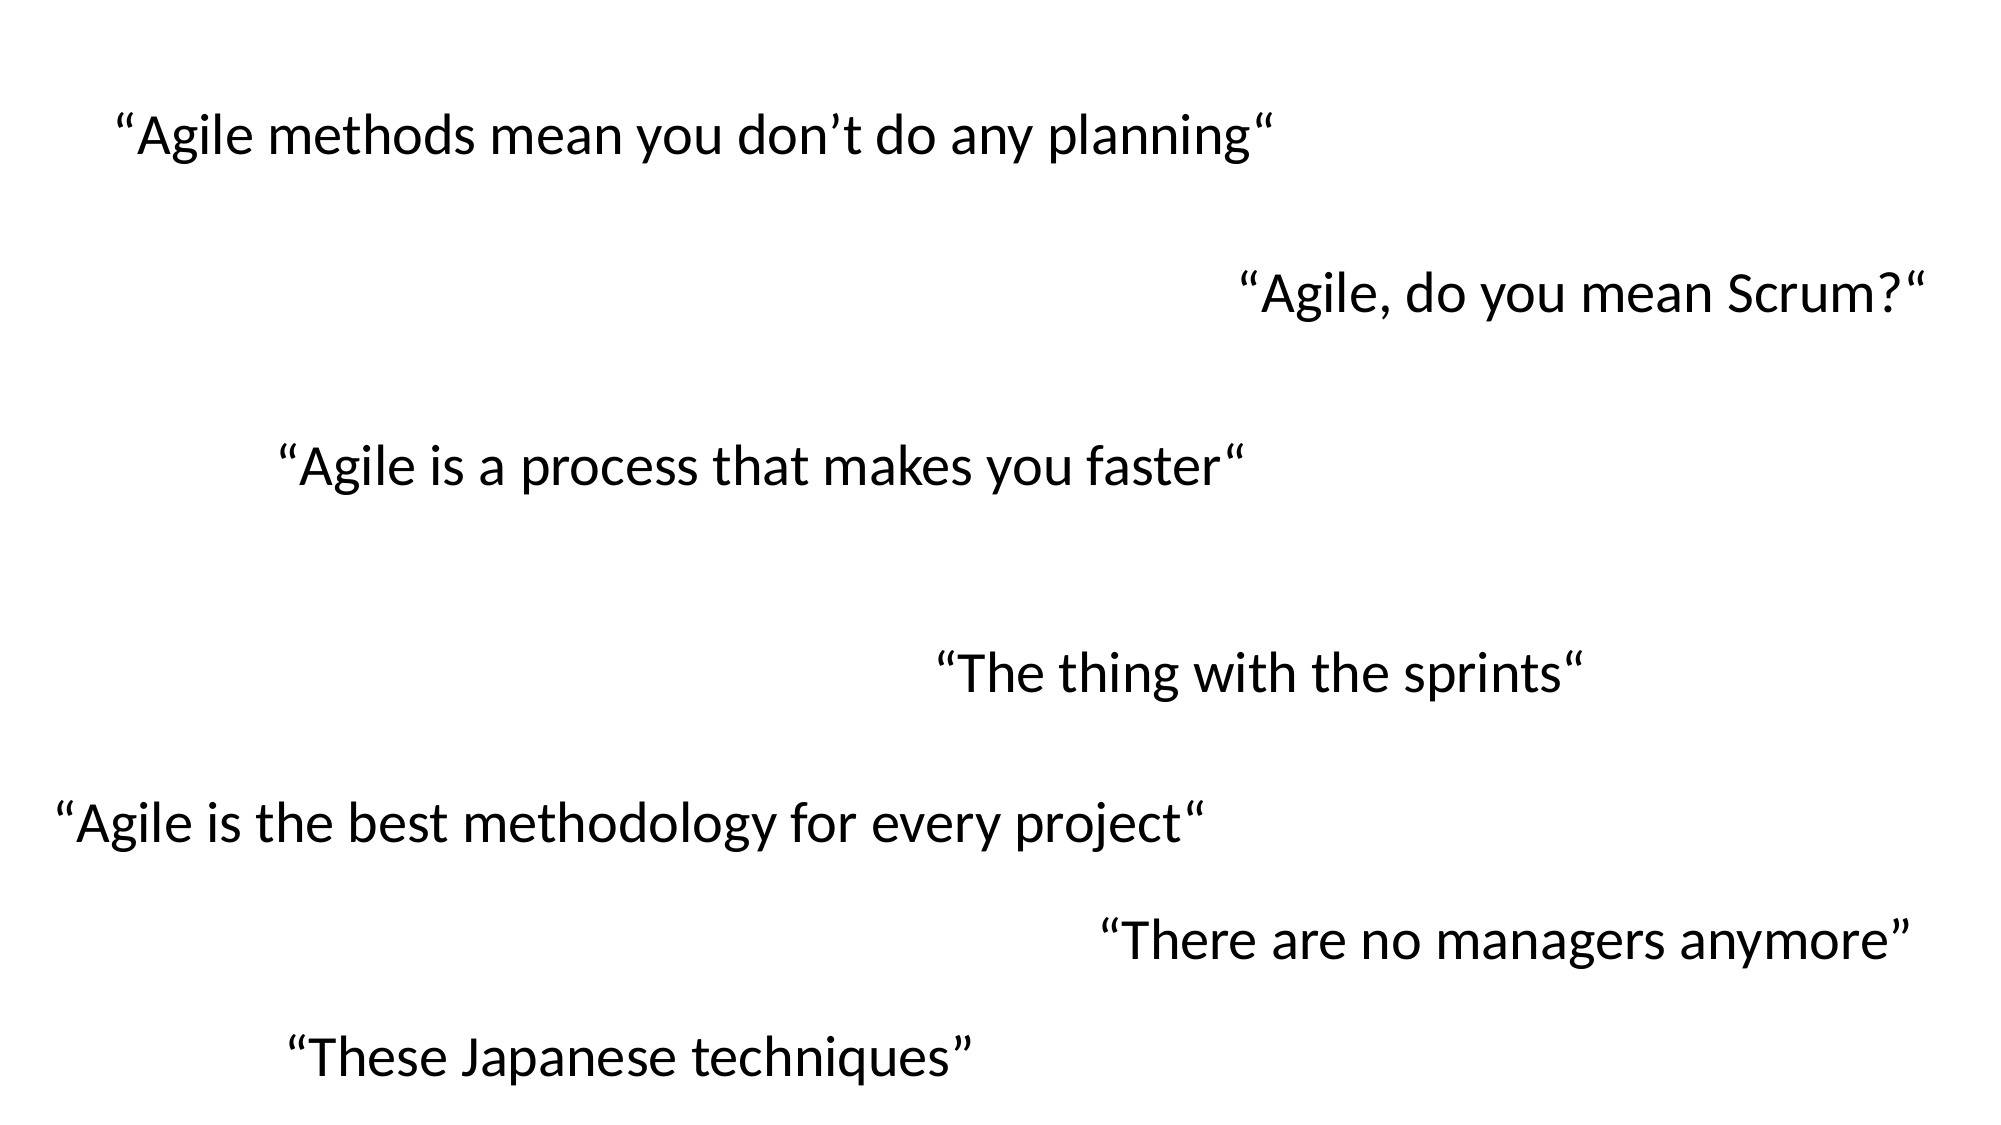

“Agile methods mean you don’t do any planning“
“Agile, do you mean Scrum?“
“Agile is a process that makes you faster“
“The thing with the sprints“
“Agile is the best methodology for every project“
“There are no managers anymore”
“These Japanese techniques”